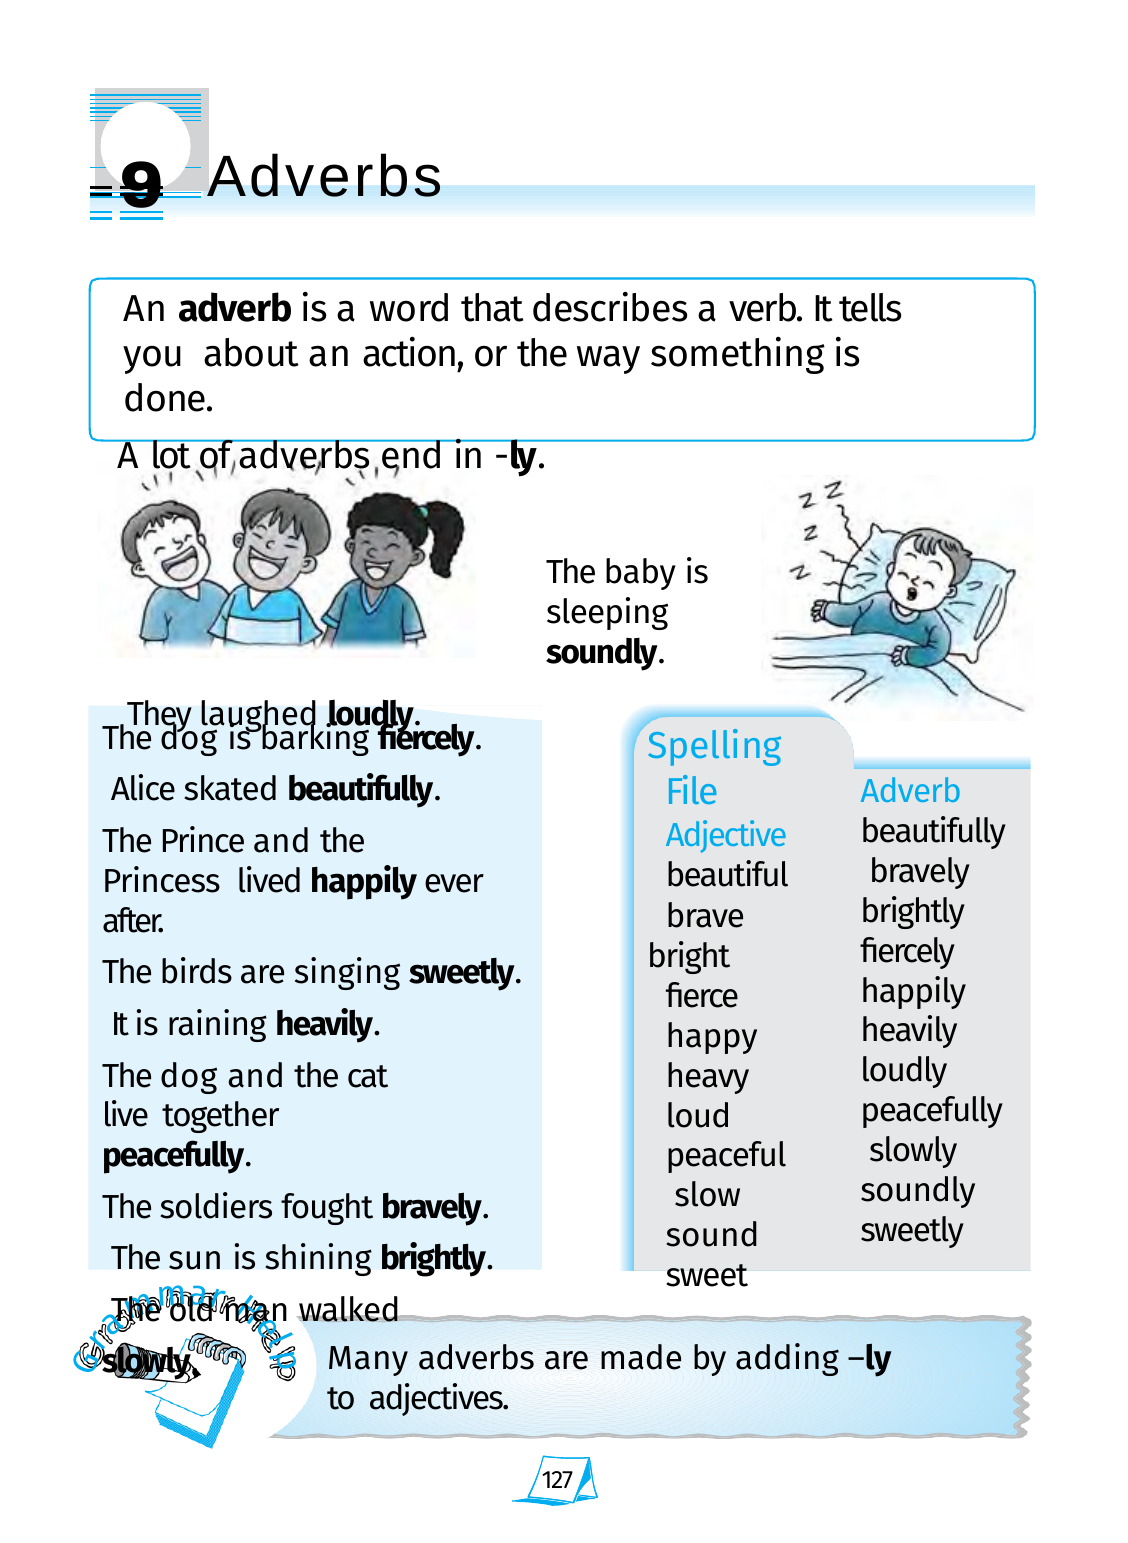

# 9 Adverbs

An adverb is a word that describes a verb. It tells you  about an action, or the way something is done.
A lot of adverbs end in -ly.

The baby is  sleeping soundly.
They laughed loudly.
The dog is barking fiercely.  Alice skated beautifully.
The Prince and the Princess  lived happily ever after.
The birds are singing sweetly.  It is raining heavily.
The dog and the cat live  together peacefully.
The soldiers fought bravely.  The sun is shining brightly.  The old man walked slowly.

Spelling File  Adjective  beautiful  brave
bright  fierce  happy  heavy  loud  peaceful  slow  sound  sweet
Adverb  beautifully  bravely  brightly  fiercely  happily  heavily  loudly  peacefully  slowly  soundly  sweetly
m
a
r
m
H
a
r
e
Many adverbs are made by adding –ly to  adjectives.
l
G
p
127